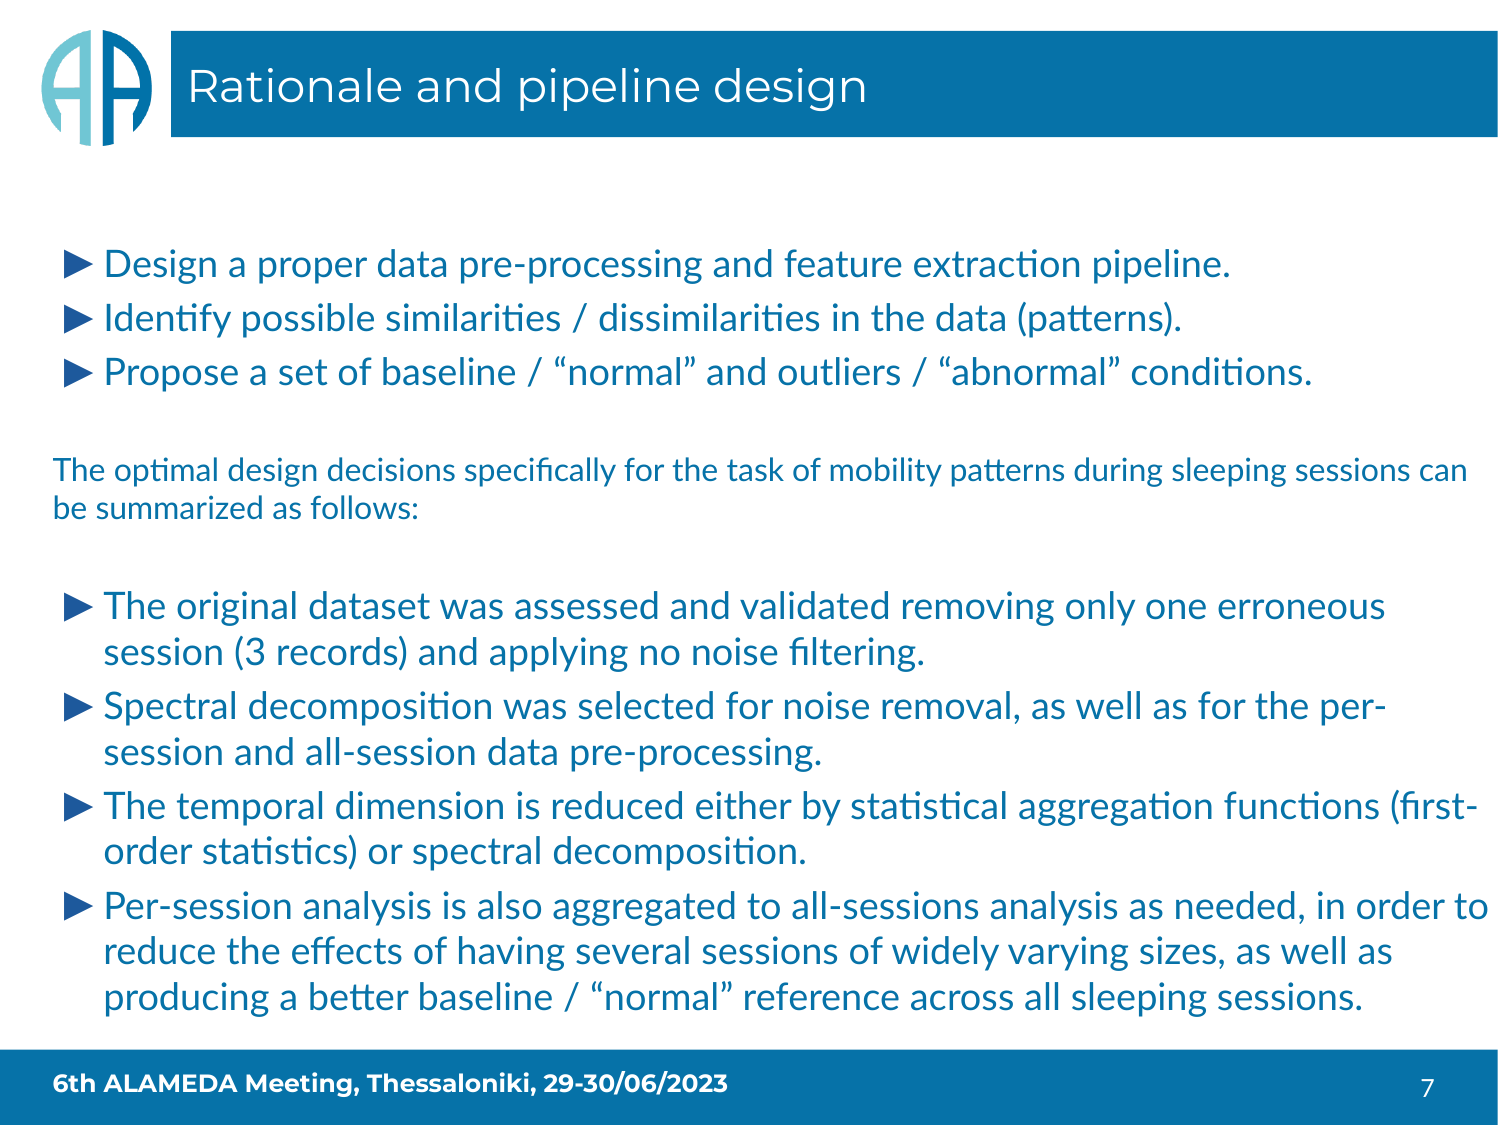

# Rationale and pipeline design
Design a proper data pre-processing and feature extraction pipeline.
Identify possible similarities / dissimilarities in the data (patterns).
Propose a set of baseline / “normal” and outliers / “abnormal” conditions.

The optimal design decisions specifically for the task of mobility patterns during sleeping sessions can be summarized as follows:

The original dataset was assessed and validated removing only one erroneous session (3 records) and applying no noise filtering.
Spectral decomposition was selected for noise removal, as well as for the per-session and all-session data pre-processing.
The temporal dimension is reduced either by statistical aggregation functions (first-order statistics) or spectral decomposition.
Per-session analysis is also aggregated to all-sessions analysis as needed, in order to reduce the effects of having several sessions of widely varying sizes, as well as producing a better baseline / “normal” reference across all sleeping sessions.

6th ALAMEDA Meeting, Thessaloniki, 29-30/06/2023
7